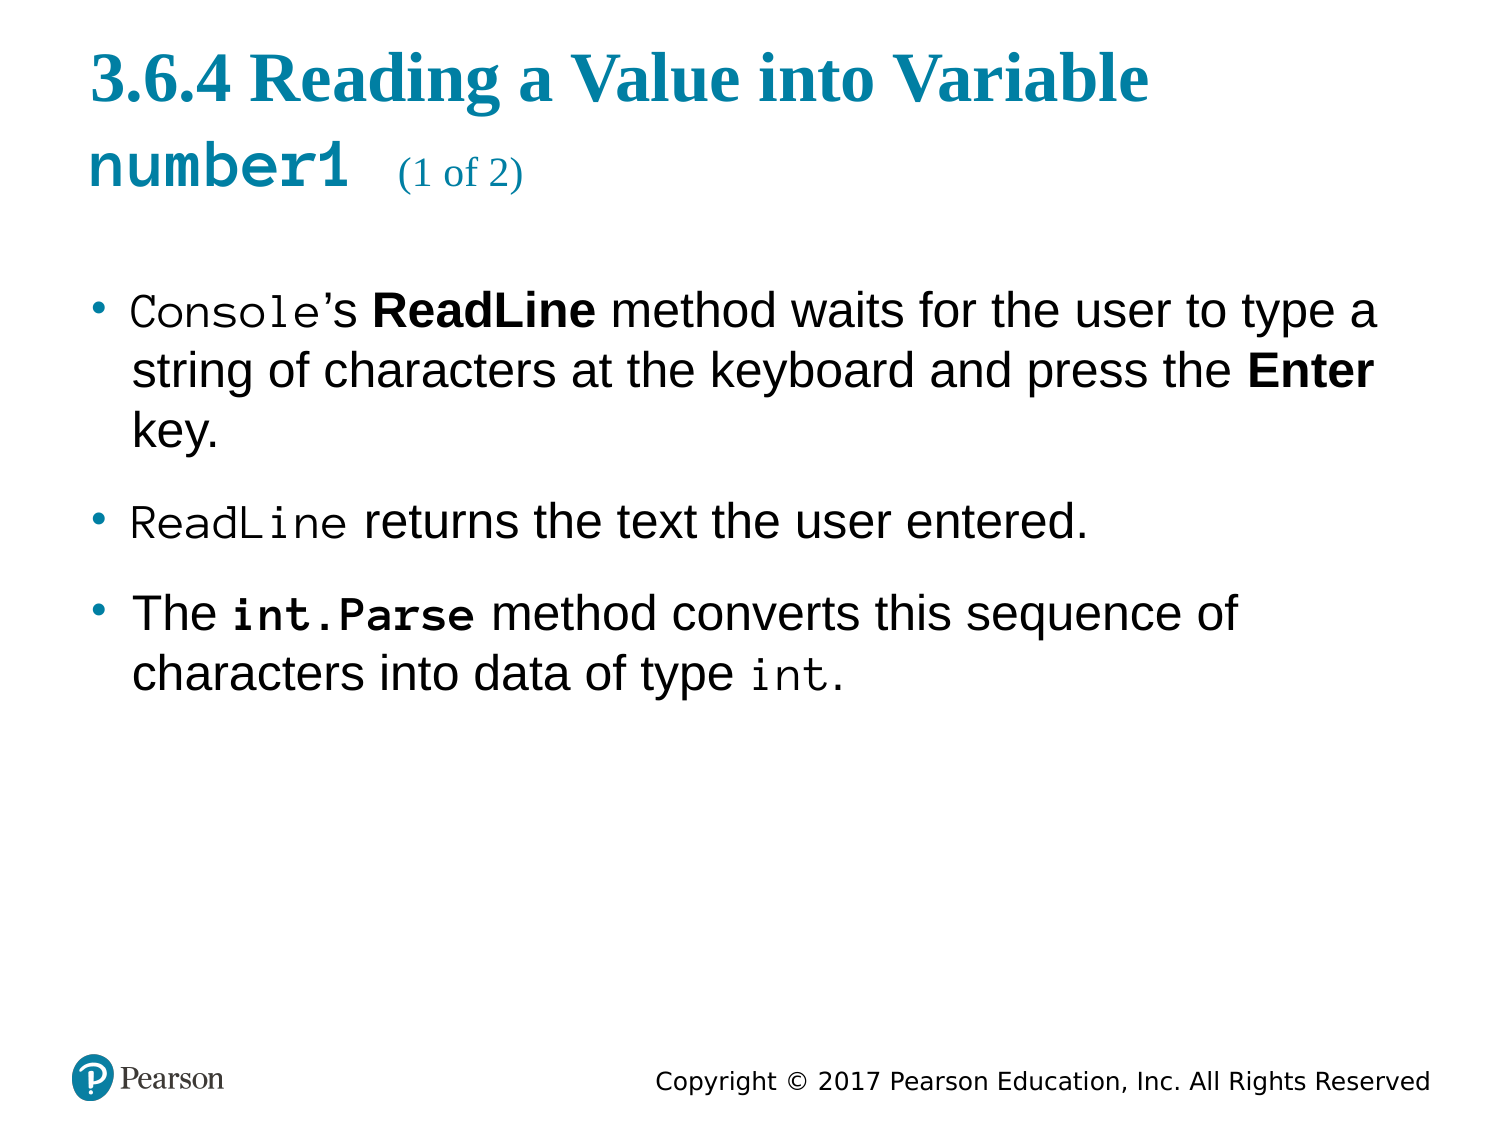

# 3.6.4 Reading a Value into Variable number1 (1 of 2)
Console’s ReadLine method waits for the user to type a string of characters at the keyboard and press the Enter key.
ReadLine returns the text the user entered.
The int.Parse method converts this sequence of characters into data of type int.